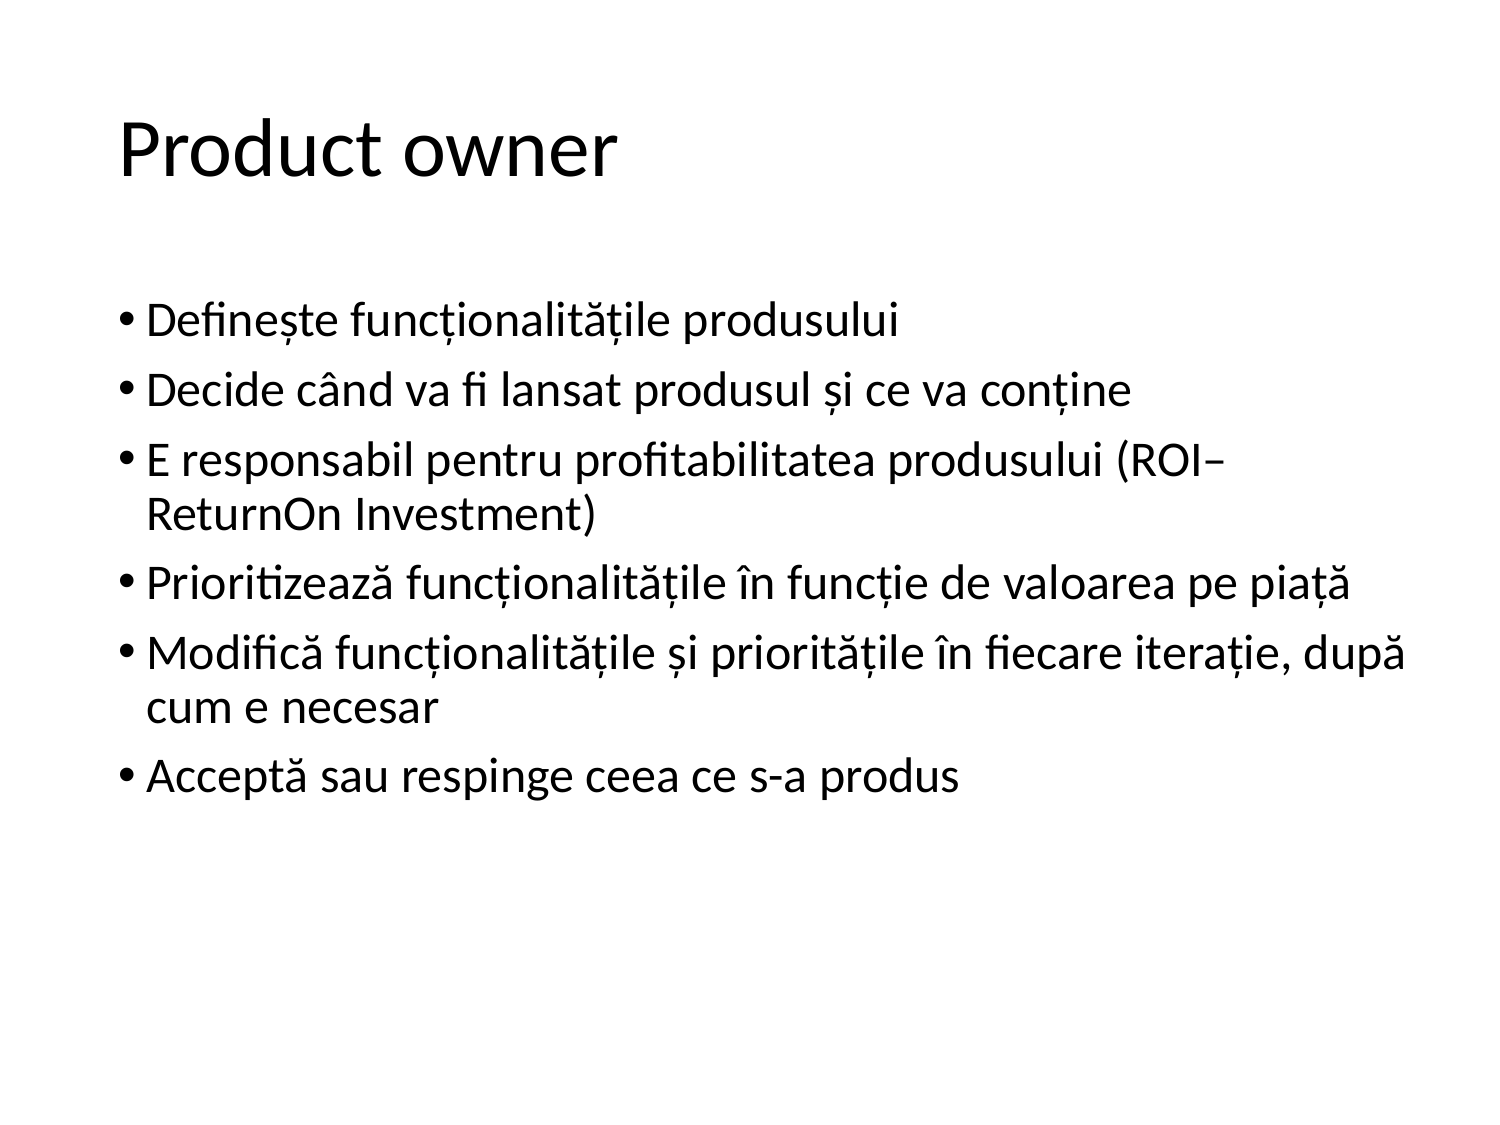

# Product owner
Definește funcționalitățile produsului
Decide când va fi lansat produsul și ce va conține
E responsabil pentru profitabilitatea produsului (ROI–ReturnOn Investment)
Prioritizează funcționalitățile în funcție de valoarea pe piață
Modifică funcționalitățile și prioritățile în fiecare iterație, după cum e necesar
Acceptă sau respinge ceea ce s-a produs